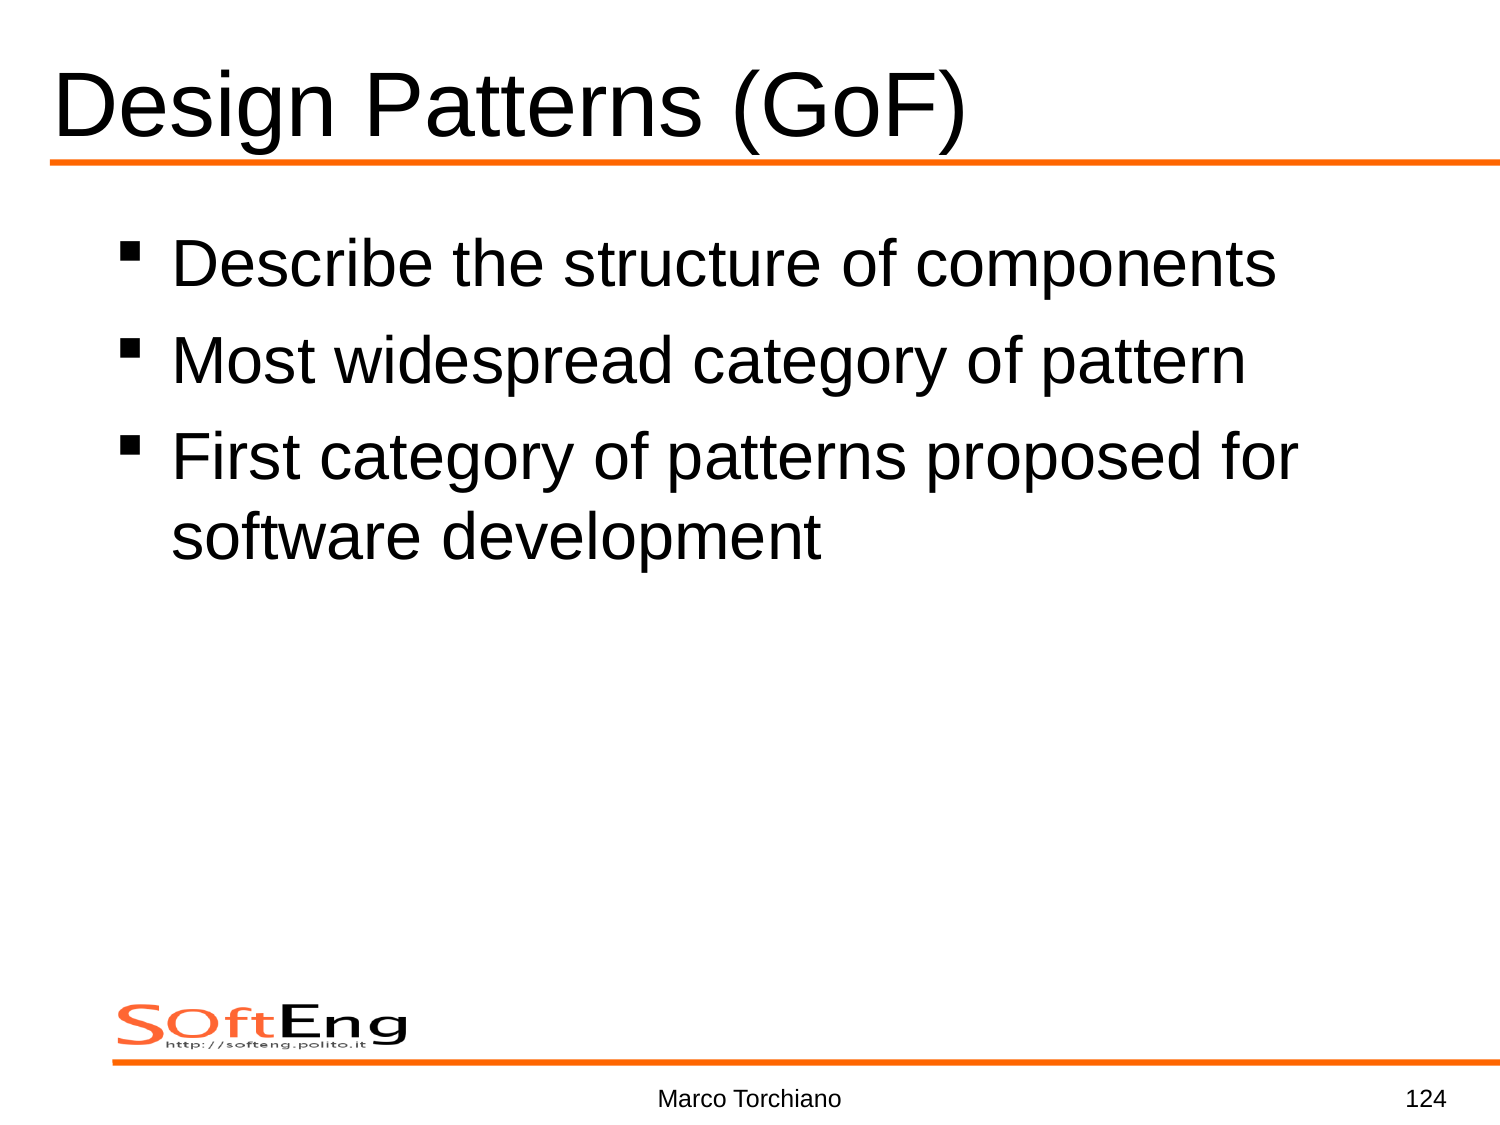

Design Patterns (GoF)
Describe the structure of components
Most widespread category of pattern
First category of patterns proposed for software development
Marco Torchiano
124